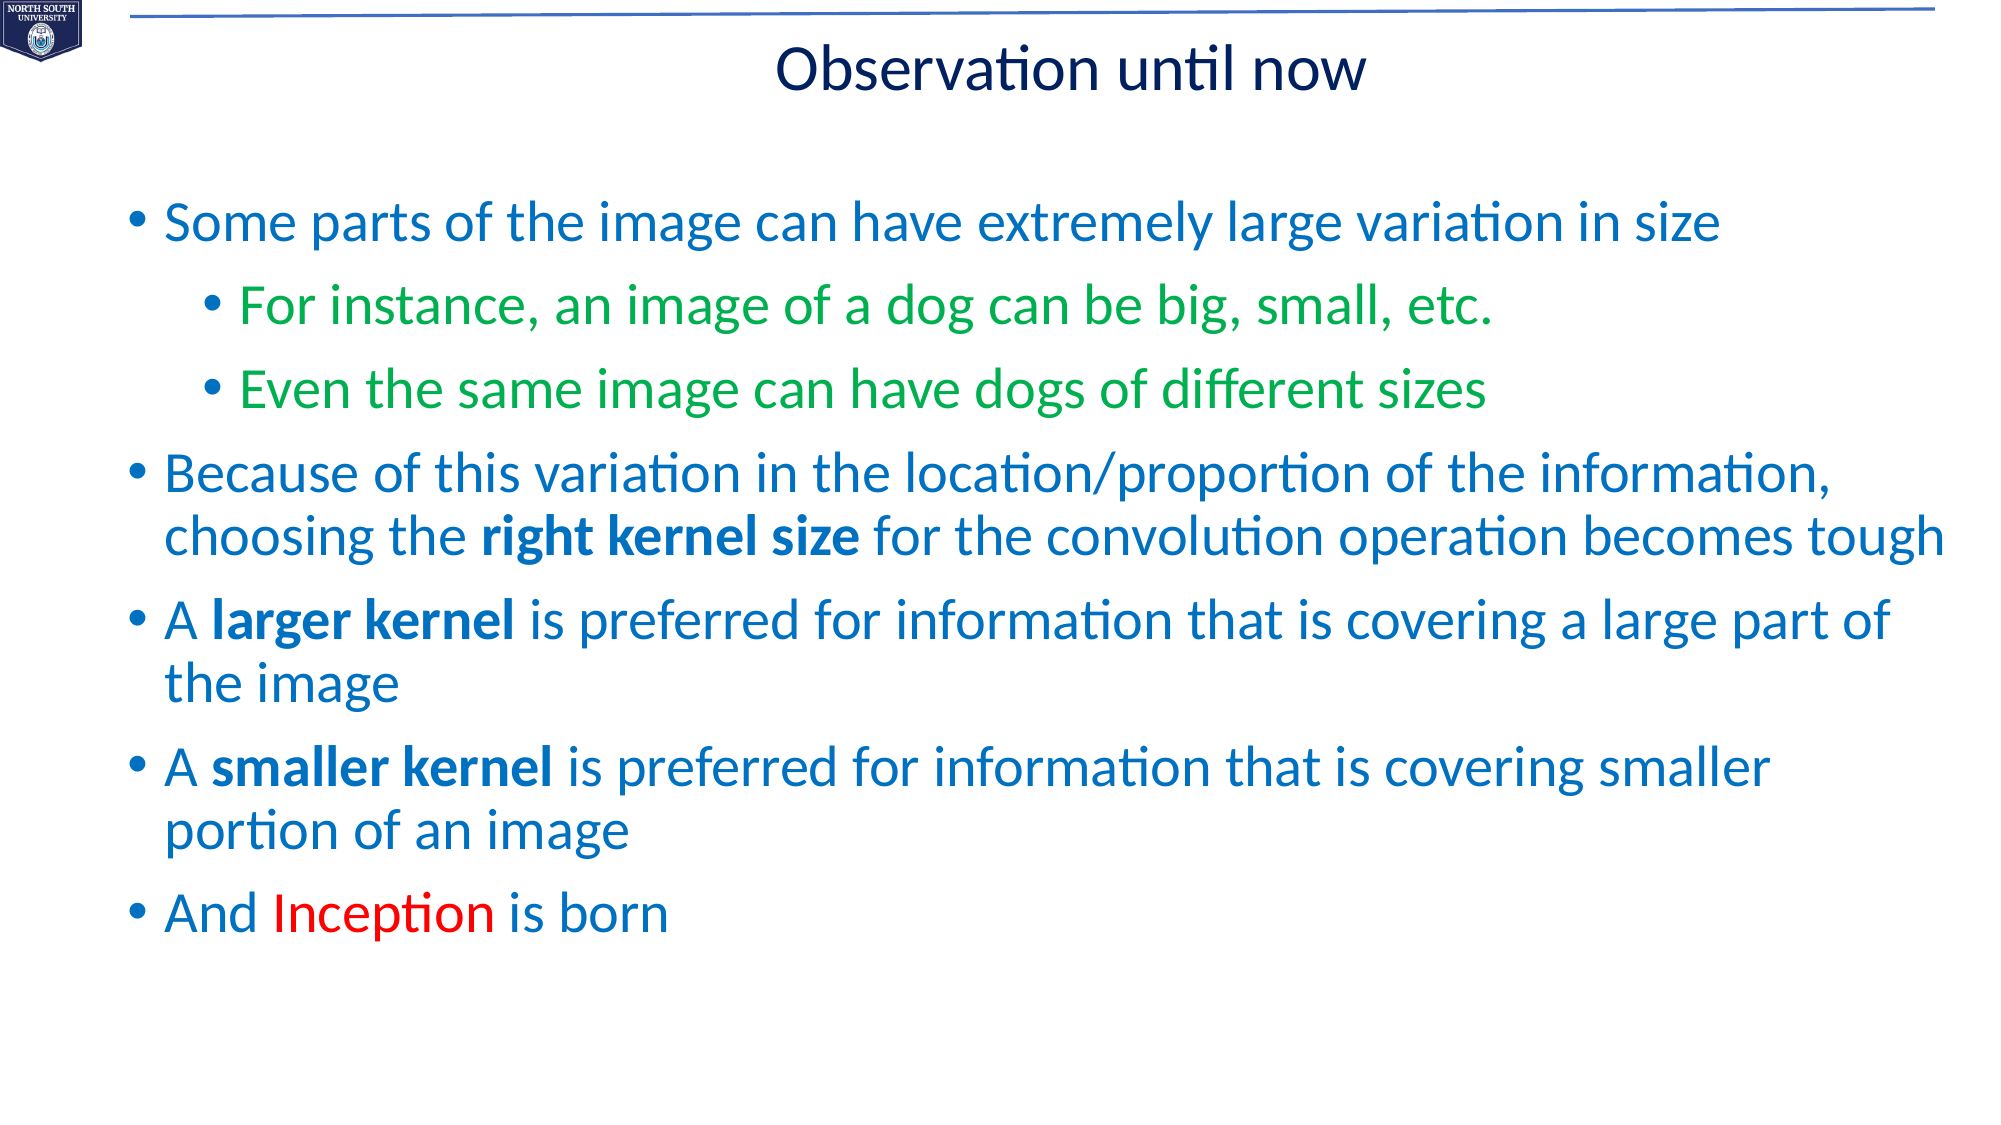

Observation until now
Some parts of the image can have extremely large variation in size
For instance, an image of a dog can be big, small, etc.
Even the same image can have dogs of different sizes
Because of this variation in the location/proportion of the information, choosing the right kernel size for the convolution operation becomes tough
A larger kernel is preferred for information that is covering a large part of the image
A smaller kernel is preferred for information that is covering smaller portion of an image
And Inception is born